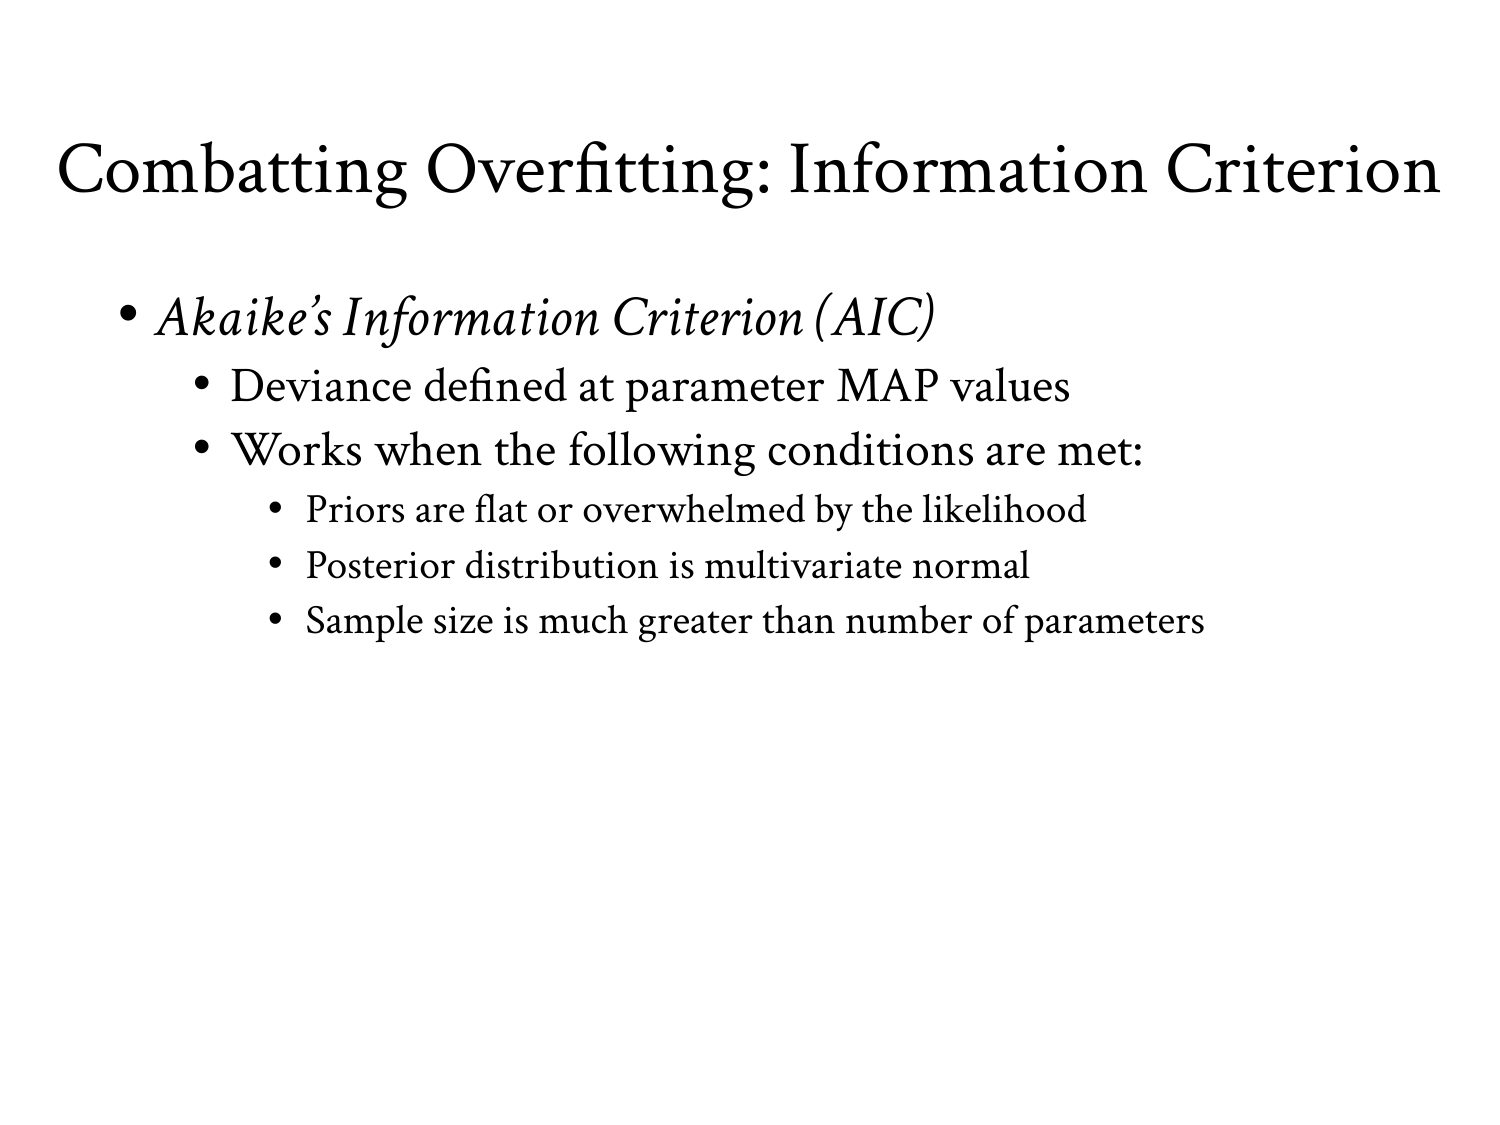

# Combatting Overfitting: Information Criterion
Akaike’s Information Criterion (AIC)
Deviance defined at parameter MAP values
Works when the following conditions are met:
Priors are flat or overwhelmed by the likelihood
Posterior distribution is multivariate normal
Sample size is much greater than number of parameters